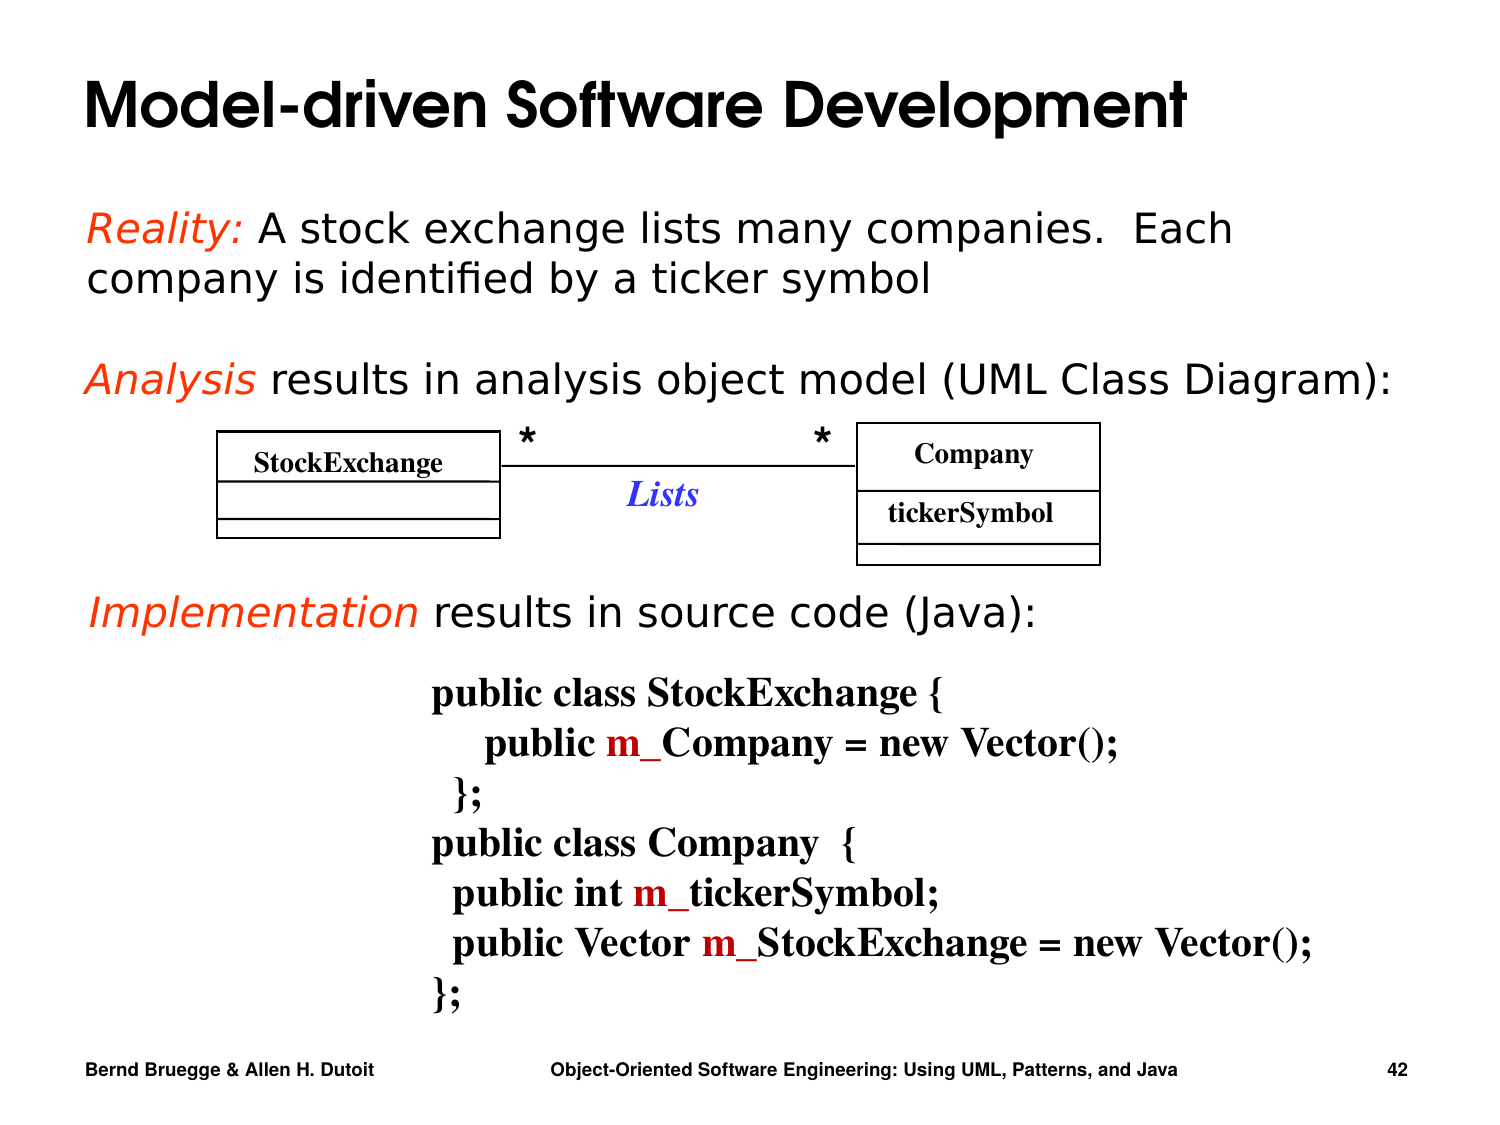

# Model-driven Software Development
Reality: A stock exchange lists many companies.  Each company is identified by a ticker symbol
Analysis results in analysis object model (UML Class Diagram):
*
*

Company
StockExchange

Lists

tickerSymbol

Implementation results in source code (Java):
public class StockExchange {
     public m_Company = new Vector();
  };
public class Company  {
  public int m_tickerSymbol;
  public Vector m_StockExchange = new Vector();
};